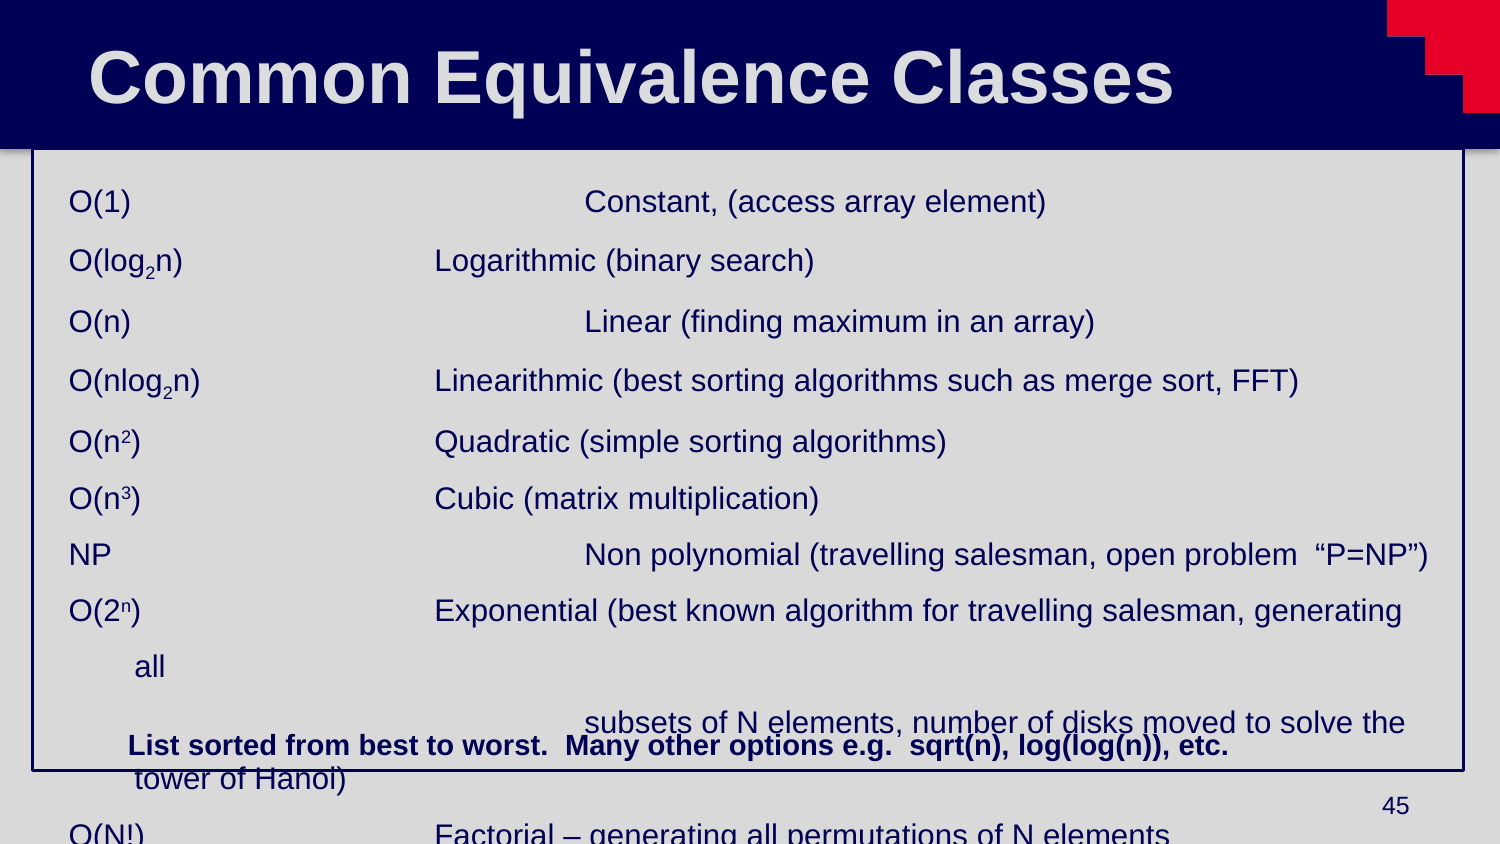

# Common Equivalence Classes
O(1)				Constant, (access array element)
O(log2n)		Logarithmic (binary search)
O(n)				Linear (finding maximum in an array)
O(nlog2n)		Linearithmic (best sorting algorithms such as merge sort, FFT)
O(n2) 		Quadratic (simple sorting algorithms)
O(n3)		Cubic (matrix multiplication)
NP				Non polynomial (travelling salesman, open problem  “P=NP”)
O(2n)		Exponential (best known algorithm for travelling salesman, generating all
				subsets of N elements, number of disks moved to solve the tower of Hanoi)
O(N!)		Factorial – generating all permutations of N elements
List sorted from best to worst.  Many other options e.g.  sqrt(n), log(log(n)), etc.
45